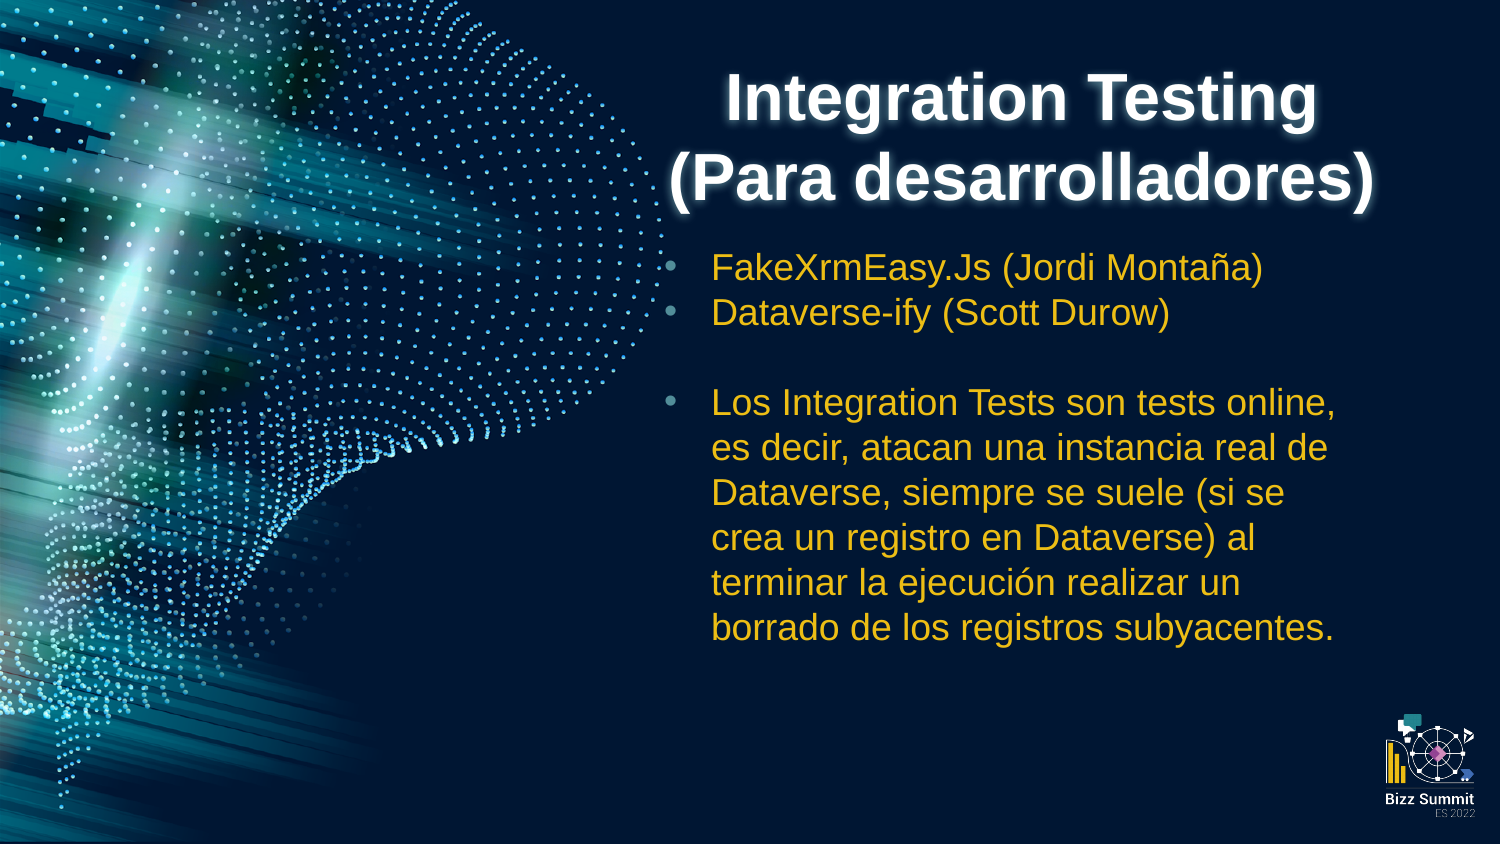

# Integration Testing (Para desarrolladores)
FakeXrmEasy.Js (Jordi Montaña)
Dataverse-ify (Scott Durow)

Los Integration Tests son tests online, es decir, atacan una instancia real de Dataverse, siempre se suele (si se crea un registro en Dataverse) al terminar la ejecución realizar un borrado de los registros subyacentes.